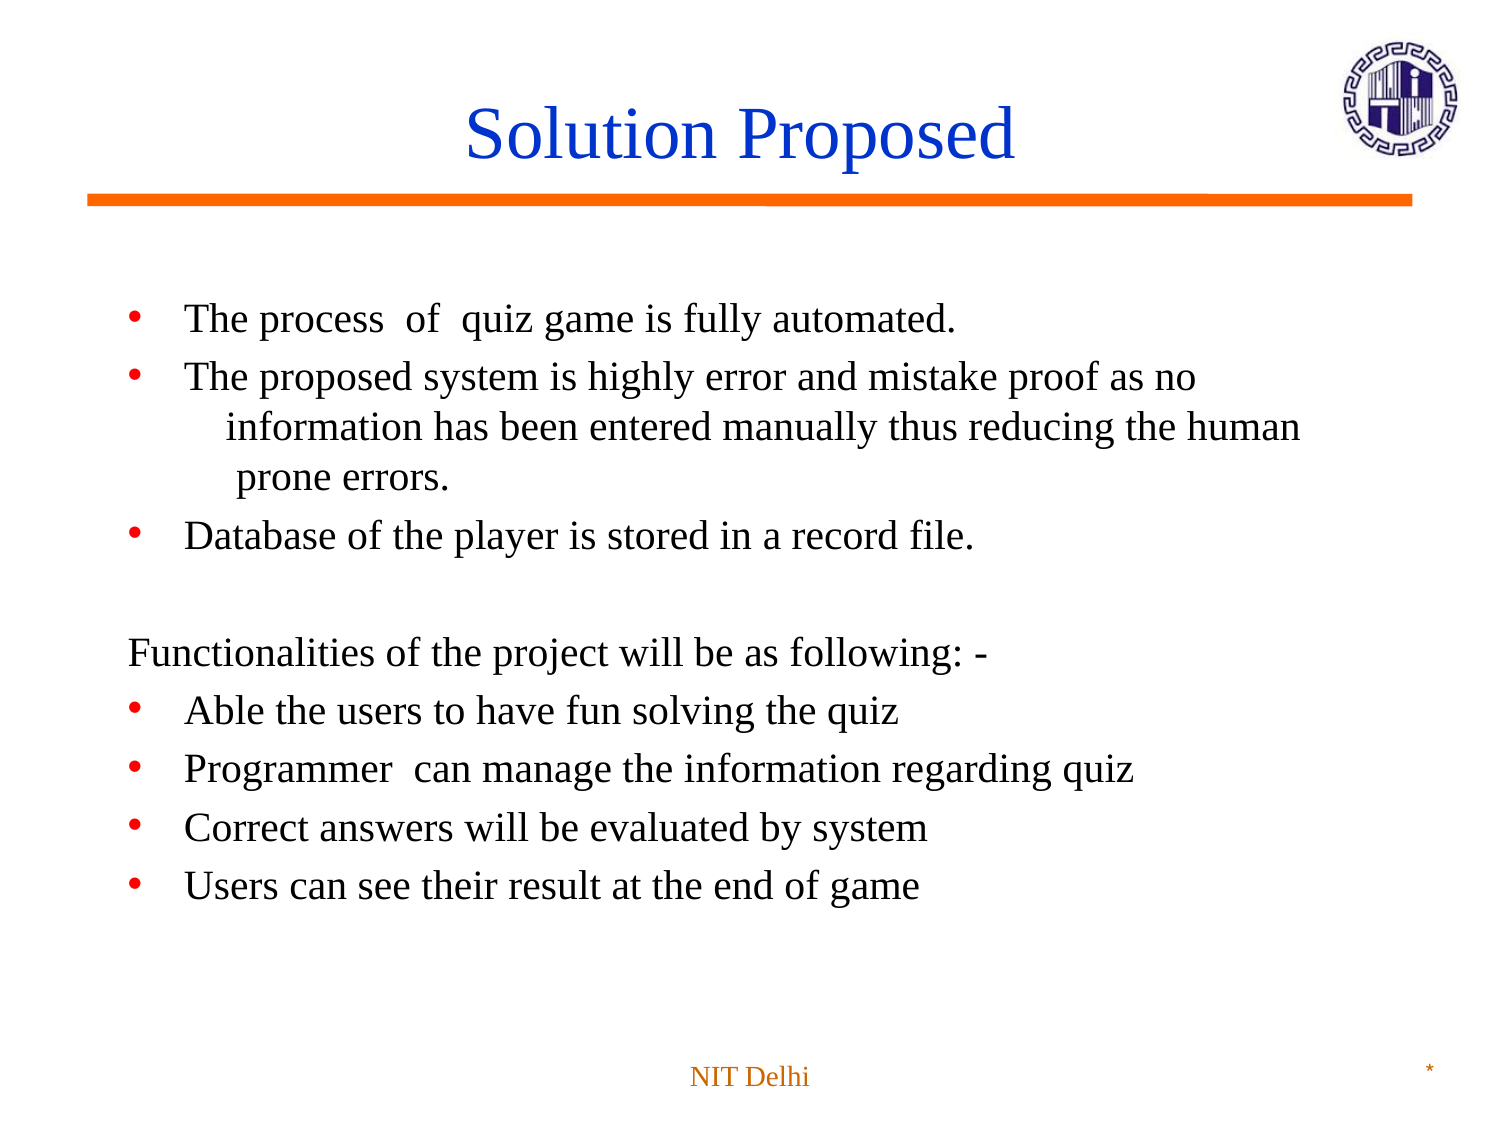

# Solution Proposed

The process  of  quiz game is fully automated.
The proposed system is highly error and mistake proof as no                     information has been entered manually thus reducing the human            prone errors.
Database of the player is stored in a record file.

Functionalities of the project will be as following: -
Able the users to have fun solving the quiz
Programmer  can manage the information regarding quiz
Correct answers will be evaluated by system
Users can see their result at the end of game

NIT Delhi
*